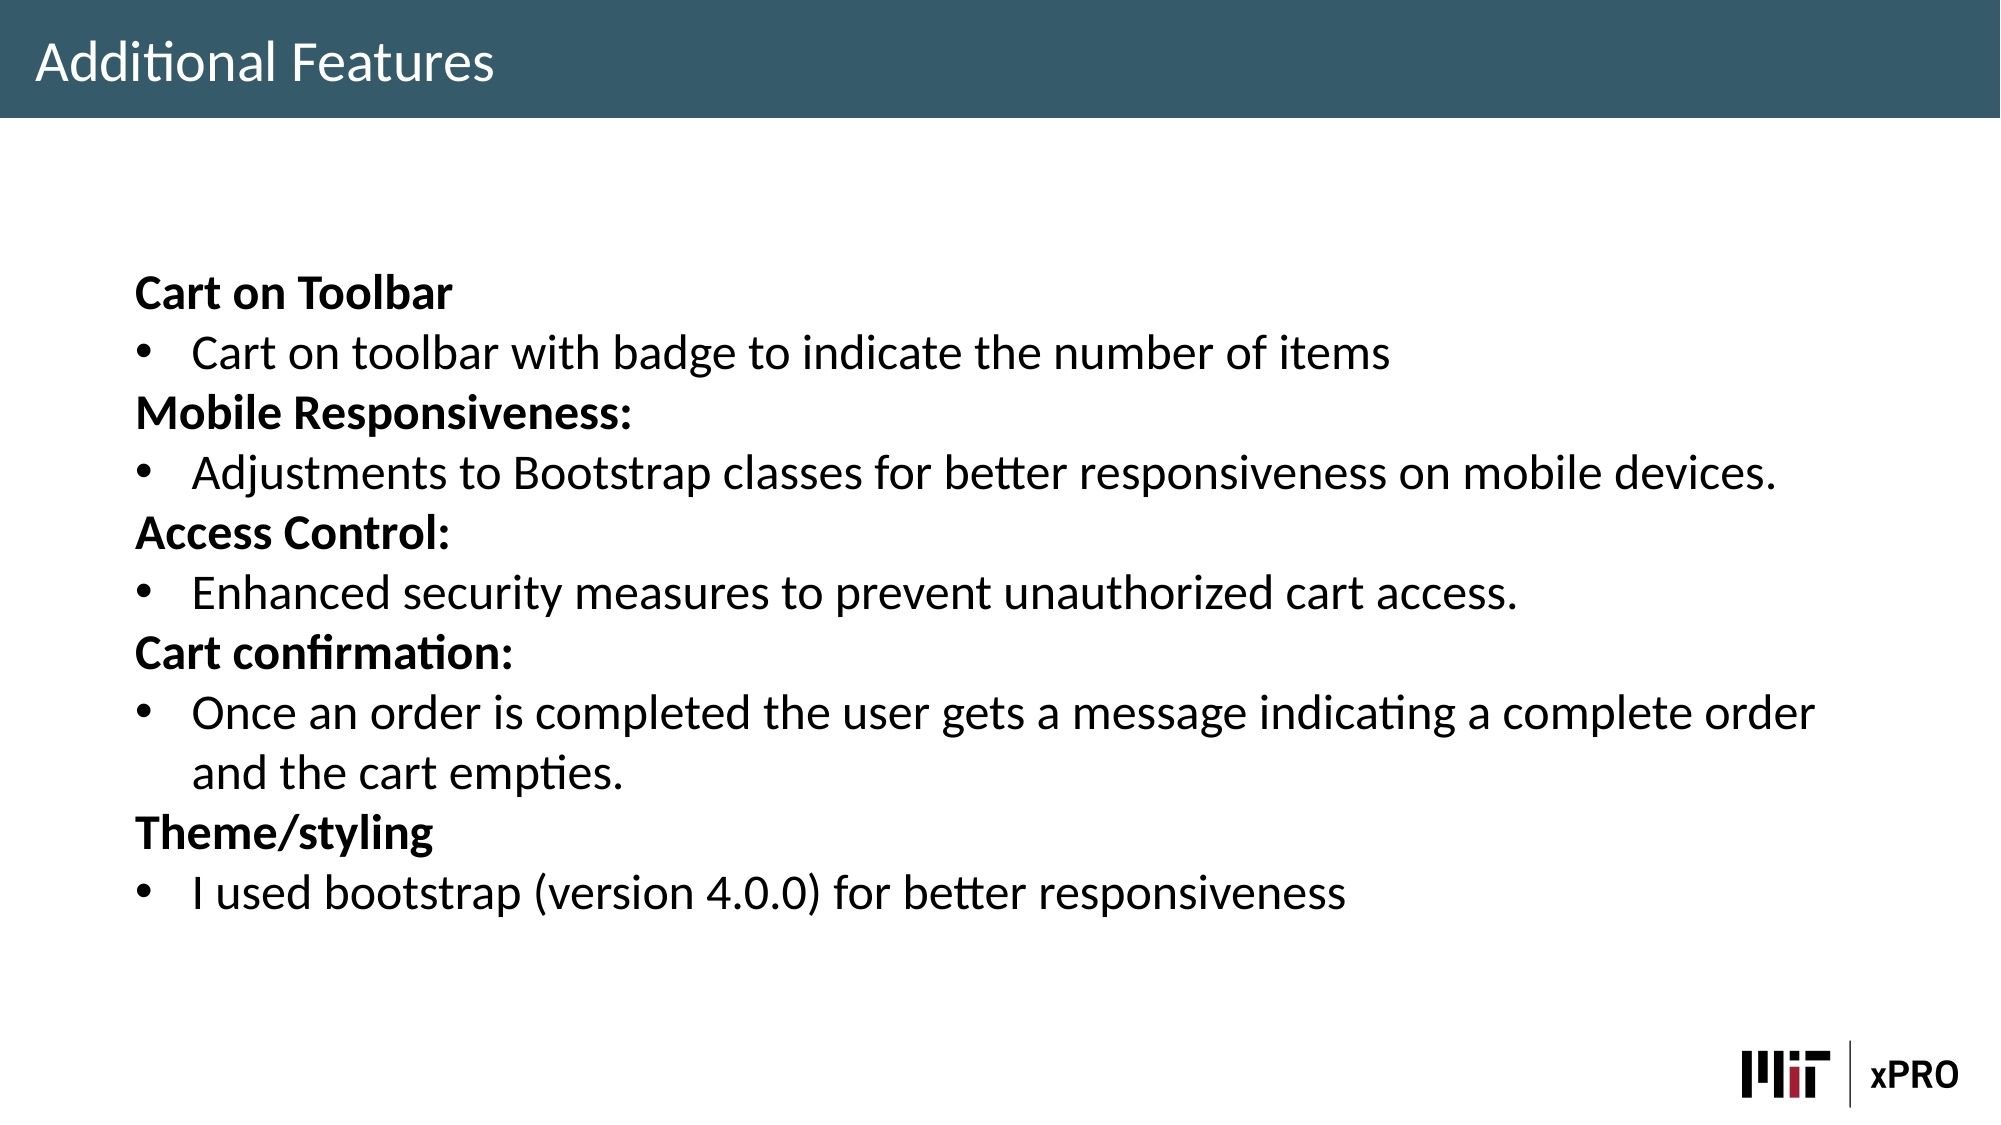

Additional Features
Cart on Toolbar
Cart on toolbar with badge to indicate the number of items
Mobile Responsiveness:
Adjustments to Bootstrap classes for better responsiveness on mobile devices.
Access Control:
Enhanced security measures to prevent unauthorized cart access.
Cart confirmation:
Once an order is completed the user gets a message indicating a complete order and the cart empties.
Theme/styling
I used bootstrap (version 4.0.0) for better responsiveness